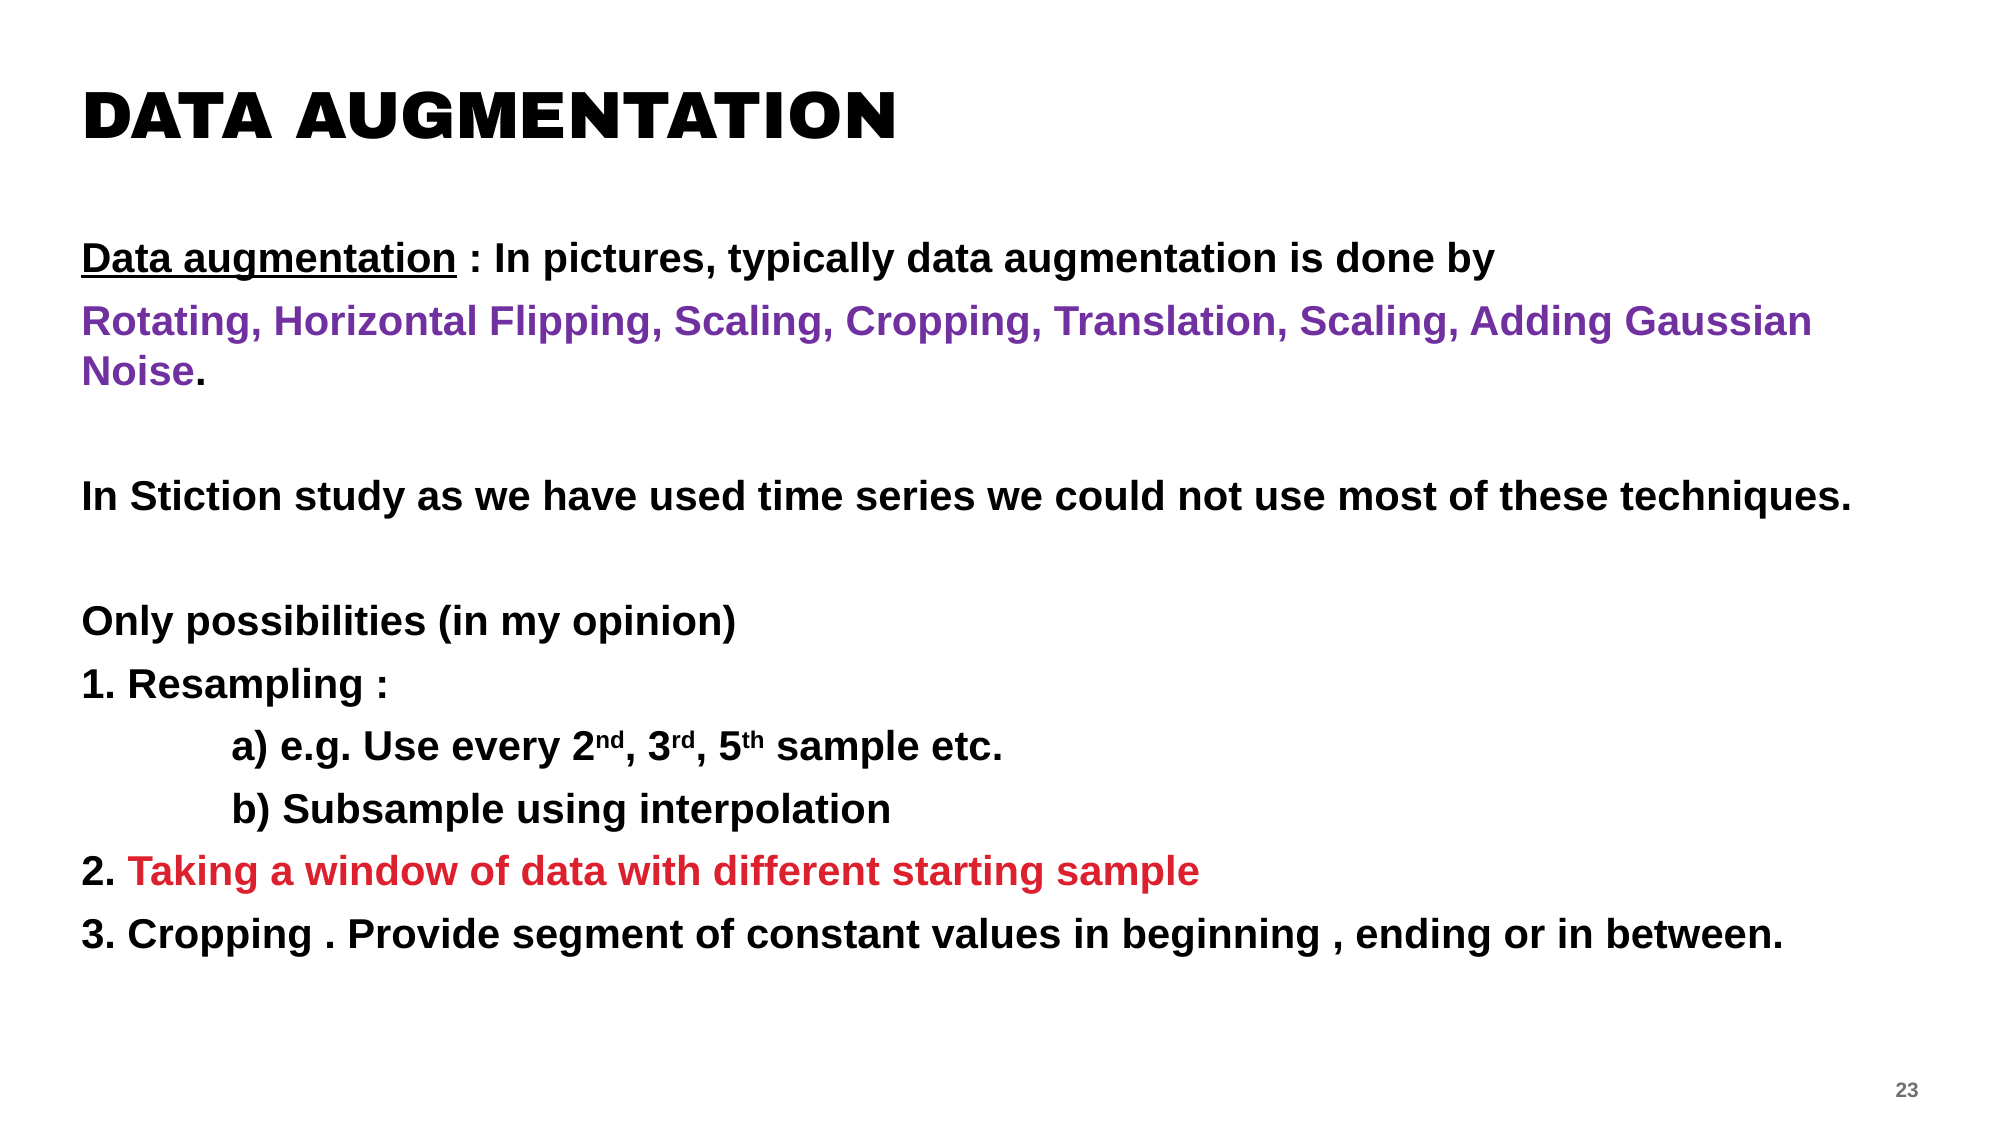

# Data Augmentation
Data augmentation : In pictures, typically data augmentation is done by
Rotating, Horizontal Flipping, Scaling, Cropping, Translation, Scaling, Adding Gaussian Noise.

In Stiction study as we have used time series we could not use most of these techniques.

Only possibilities (in my opinion)
1. Resampling :
	a) e.g. Use every 2nd, 3rd, 5th sample etc.
	b) Subsample using interpolation
2. Taking a window of data with different starting sample
3. Cropping . Provide segment of constant values in beginning , ending or in between.

23